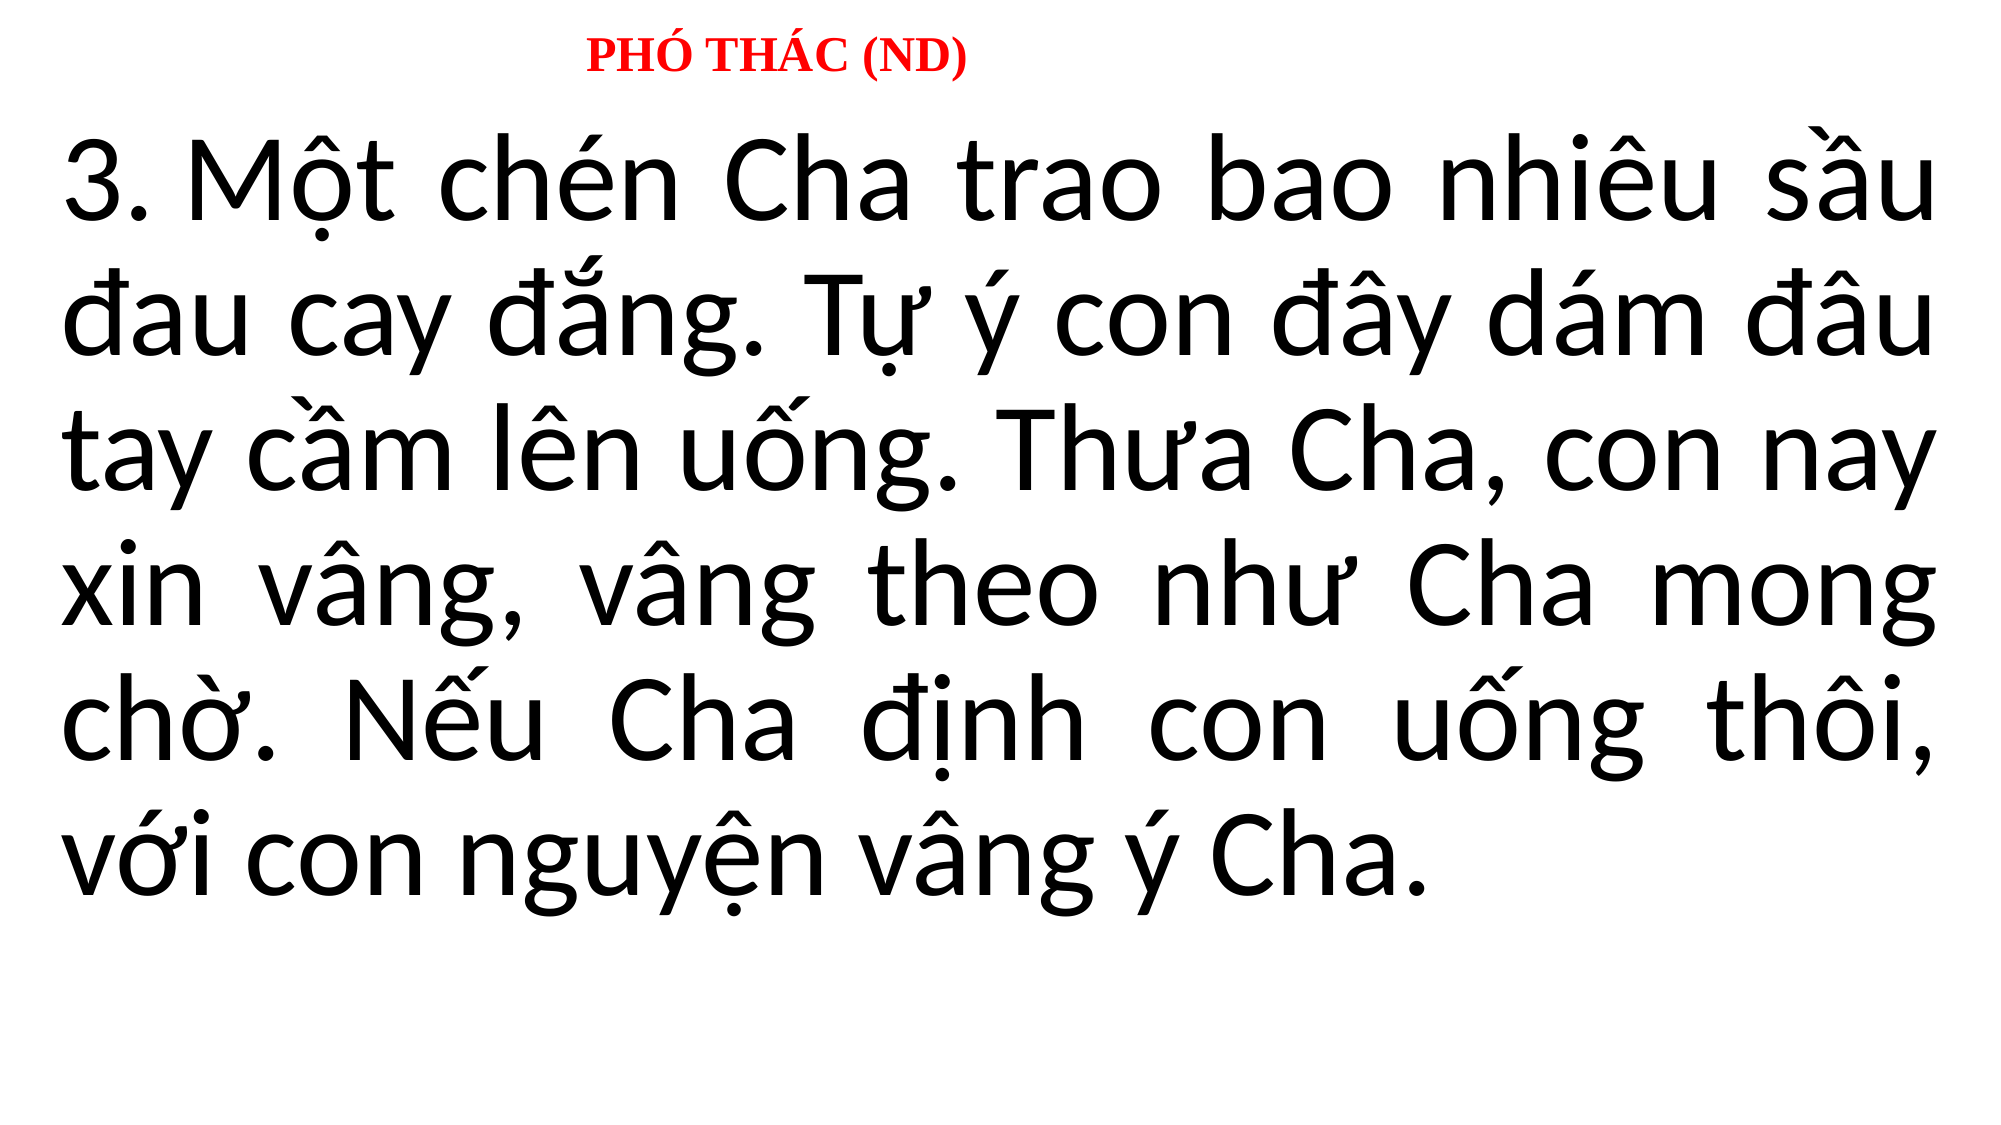

# PHÓ THÁC (ND)
3. Một chén Cha trao bao nhiêu sầu đau cay đắng. Tự ý con đây dám đâu tay cầm lên uống. Thưa Cha, con nay xin vâng, vâng theo như Cha mong chờ. Nếu Cha định con uống thôi, với con nguyện vâng ý Cha.